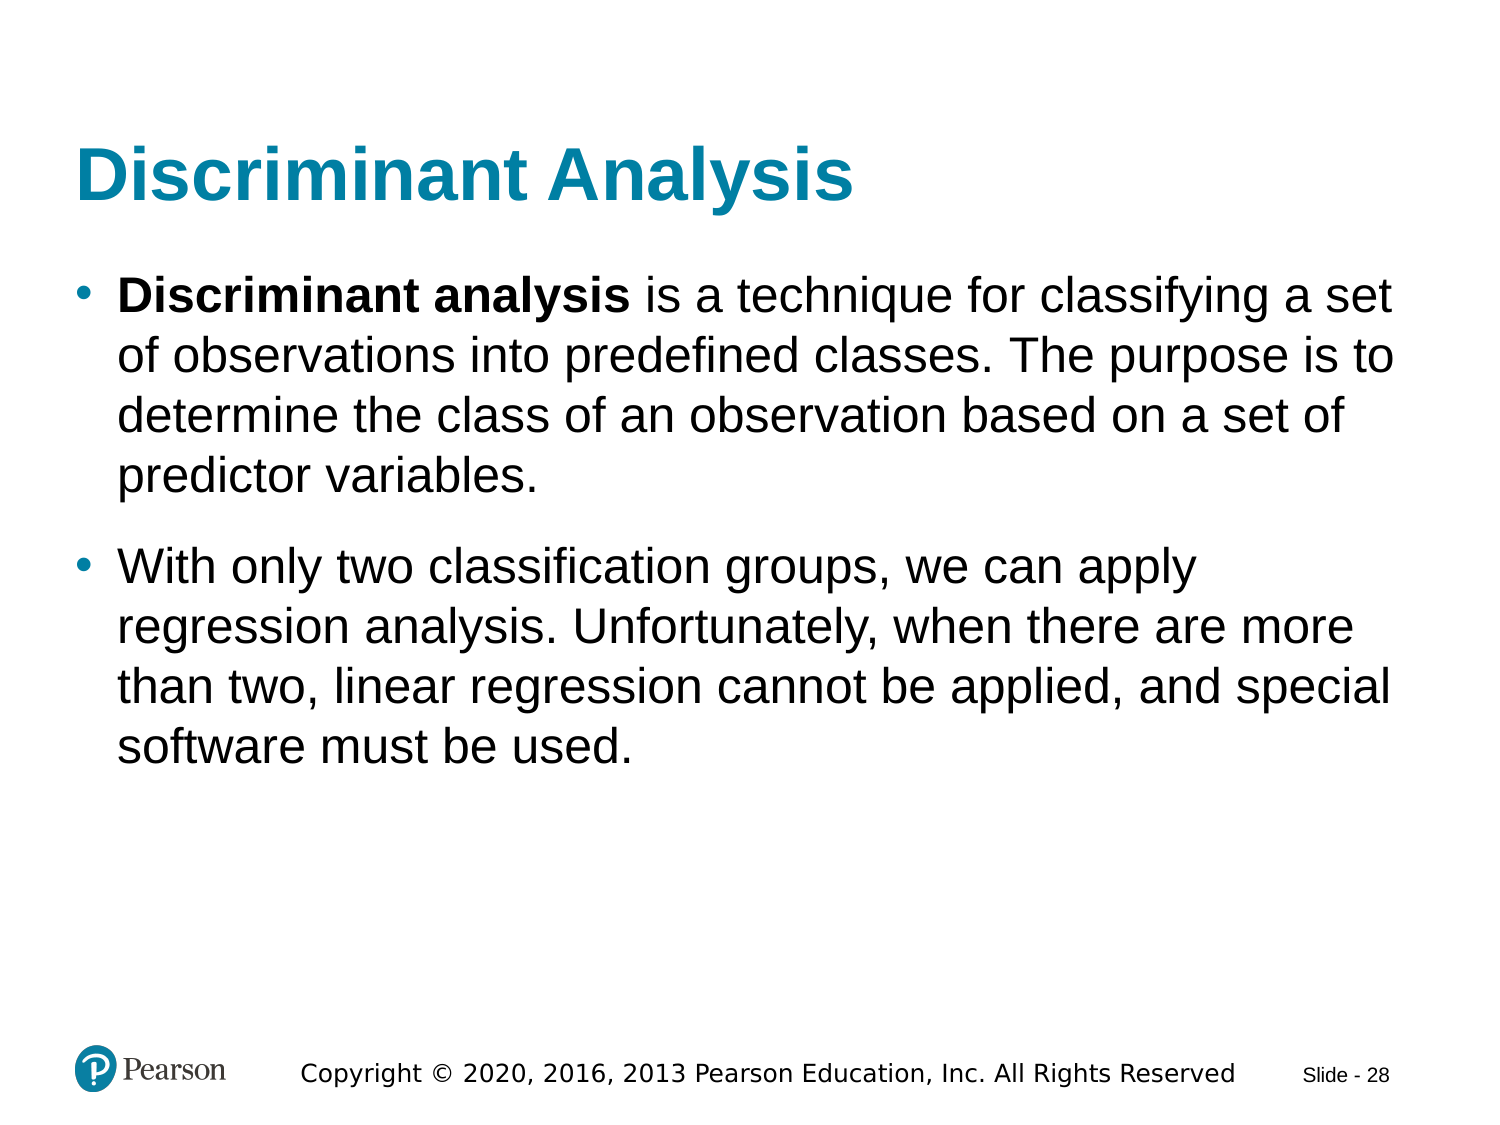

# Discriminant Analysis
Discriminant analysis is a technique for classifying a set of observations into predefined classes. The purpose is to determine the class of an observation based on a set of predictor variables.
With only two classification groups, we can apply regression analysis. Unfortunately, when there are more than two, linear regression cannot be applied, and special software must be used.